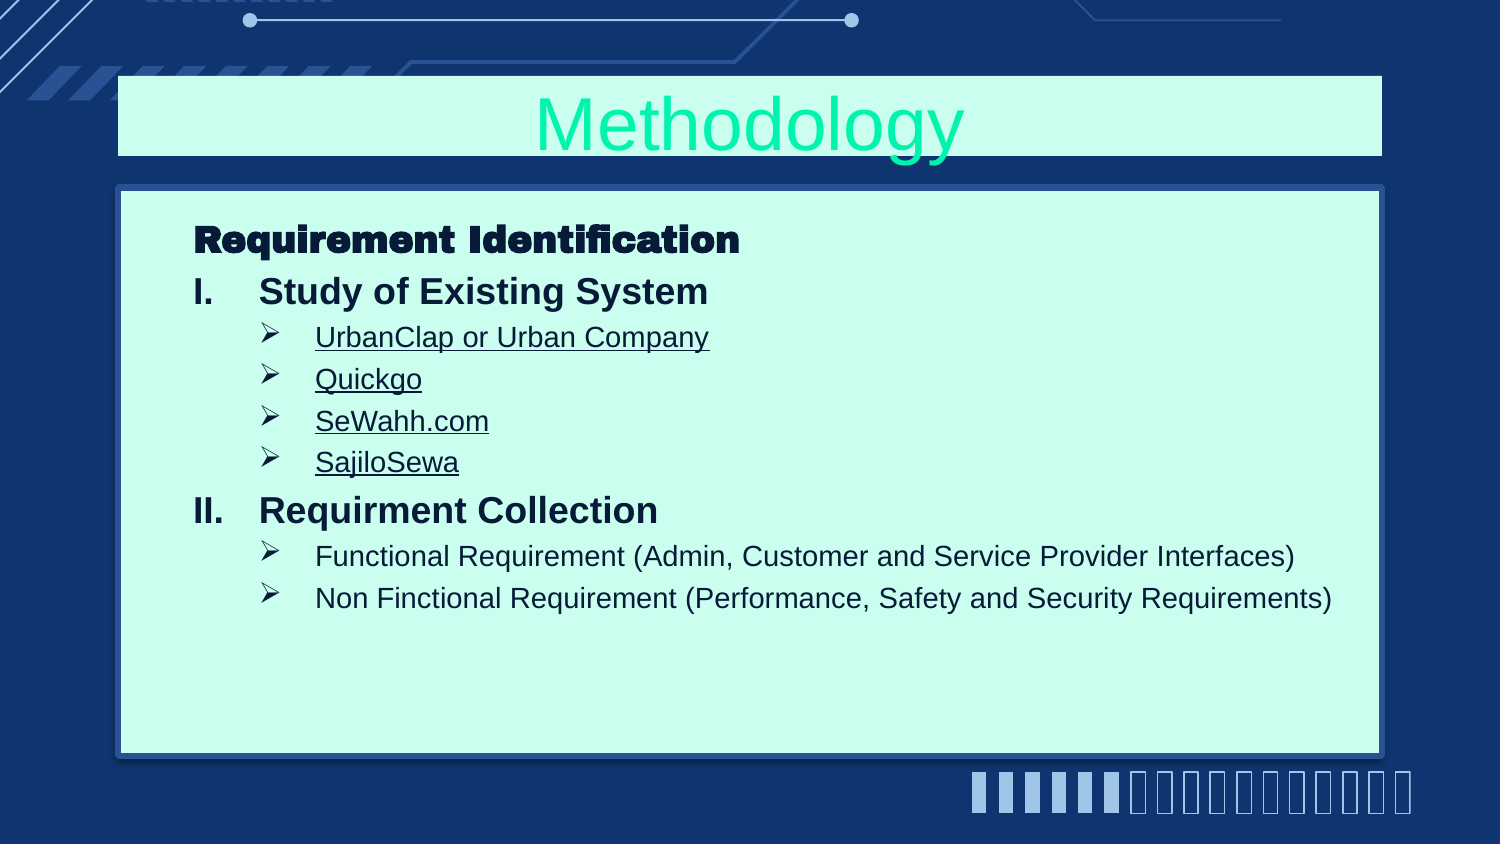

# Methodology

Requirement Identification
Study of Existing System
UrbanClap or Urban Company
Quickgo
SeWahh.com
SajiloSewa
Requirment Collection
Functional Requirement (Admin, Customer and Service Provider Interfaces)
Non Finctional Requirement (Performance, Safety and Security Requirements)